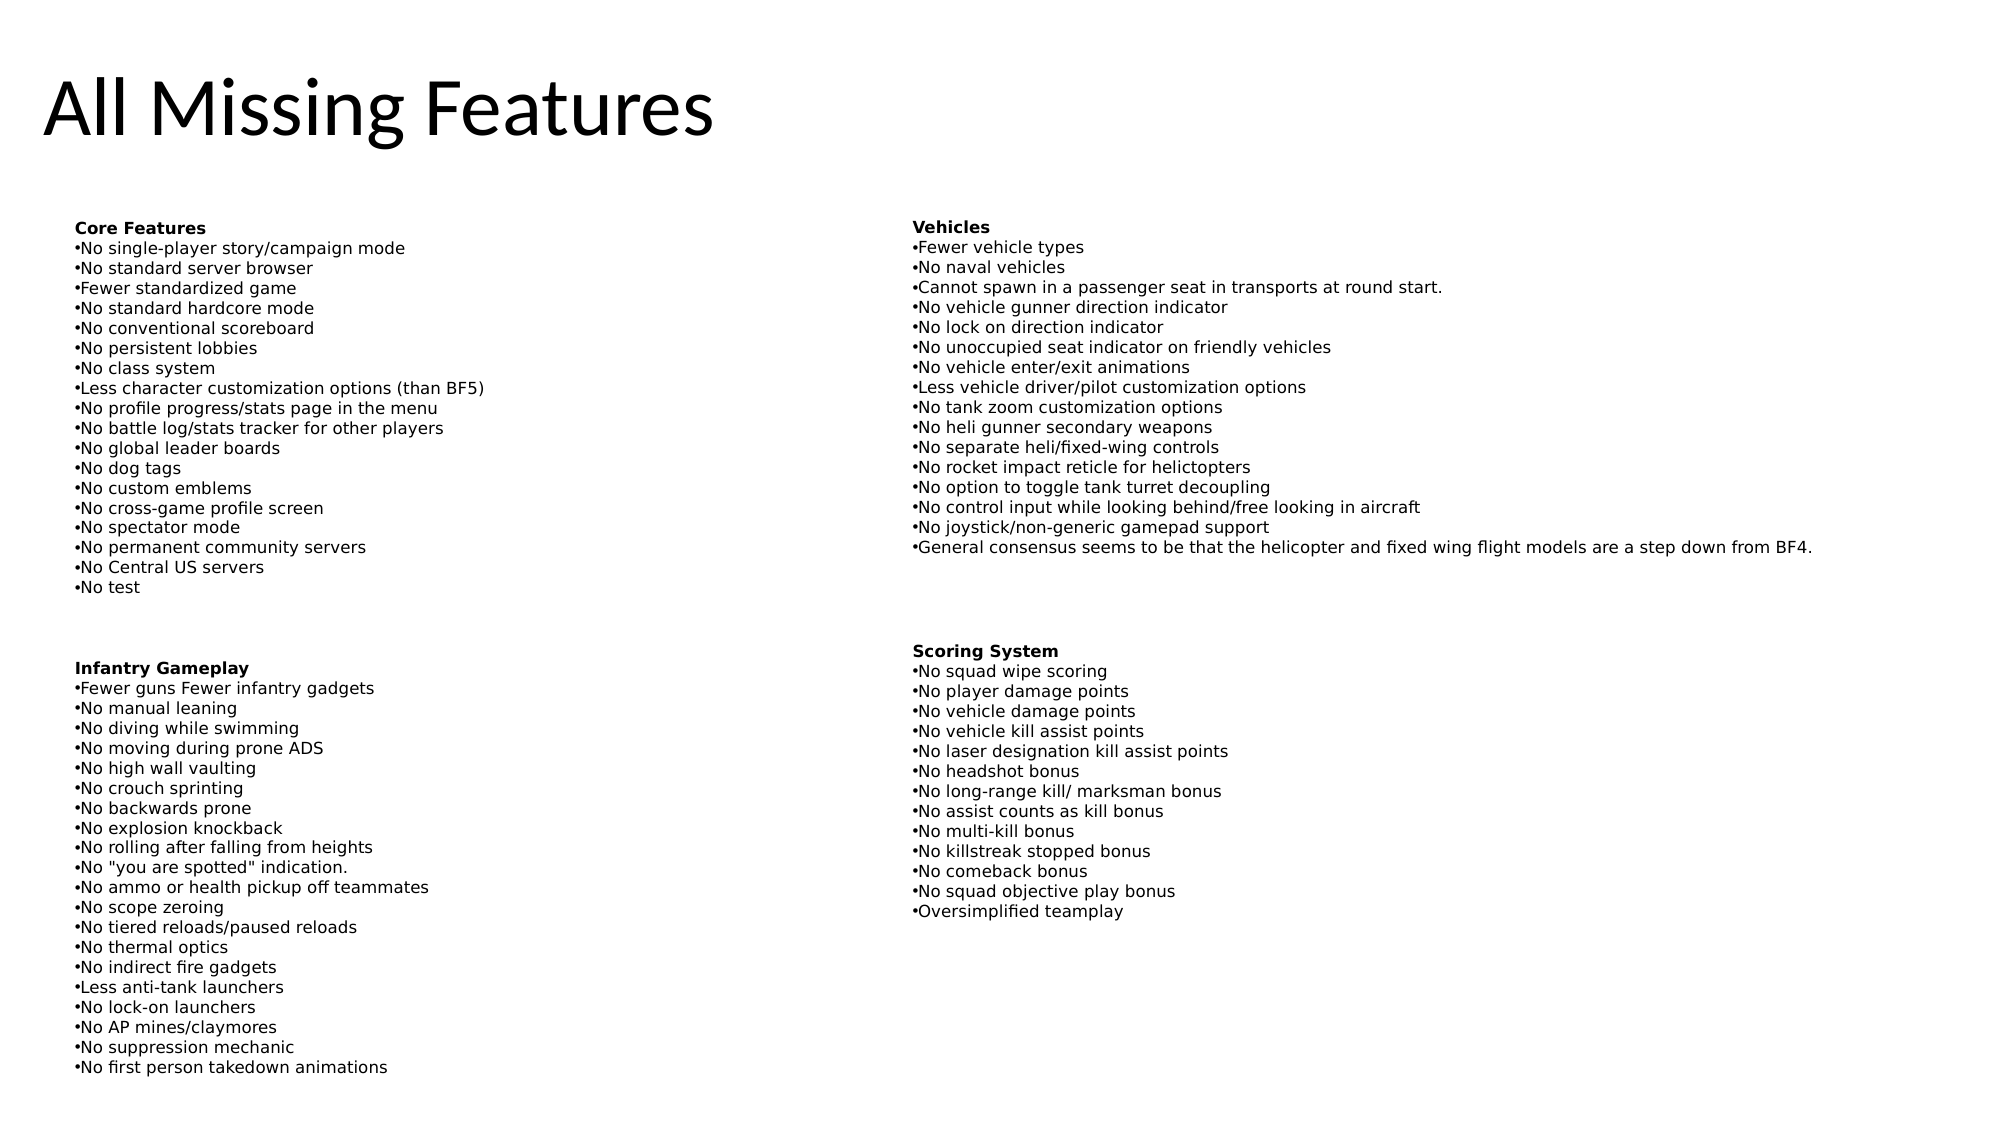

All Missing Features
Vehicles
Fewer vehicle types
No naval vehicles
Cannot spawn in a passenger seat in transports at round start.
No vehicle gunner direction indicator
No lock on direction indicator
No unoccupied seat indicator on friendly vehicles
No vehicle enter/exit animations
Less vehicle driver/pilot customization options
No tank zoom customization options
No heli gunner secondary weapons
No separate heli/fixed-wing controls
No rocket impact reticle for helictopters
No option to toggle tank turret decoupling
No control input while looking behind/free looking in aircraft
No joystick/non-generic gamepad support
General consensus seems to be that the helicopter and fixed wing flight models are a step down from BF4.
Core Features
No single-player story/campaign mode
No standard server browser
Fewer standardized game
No standard hardcore mode
No conventional scoreboard
No persistent lobbies
No class system
Less character customization options (than BF5)
No profile progress/stats page in the menu
No battle log/stats tracker for other players
No global leader boards
No dog tags
No custom emblems
No cross-game profile screen
No spectator mode
No permanent community servers
No Central US servers
No test
Scoring System
No squad wipe scoring
No player damage points
No vehicle damage points
No vehicle kill assist points
No laser designation kill assist points
No headshot bonus
No long-range kill/ marksman bonus
No assist counts as kill bonus
No multi-kill bonus
No killstreak stopped bonus
No comeback bonus
No squad objective play bonus
Oversimplified teamplay
Infantry Gameplay
Fewer guns Fewer infantry gadgets
No manual leaning
No diving while swimming
No moving during prone ADS
No high wall vaulting
No crouch sprinting
No backwards prone
No explosion knockback
No rolling after falling from heights
No "you are spotted" indication.
No ammo or health pickup off teammates
No scope zeroing
No tiered reloads/paused reloads
No thermal optics
No indirect fire gadgets
Less anti-tank launchers
No lock-on launchers
No AP mines/claymores
No suppression mechanic
No first person takedown animations